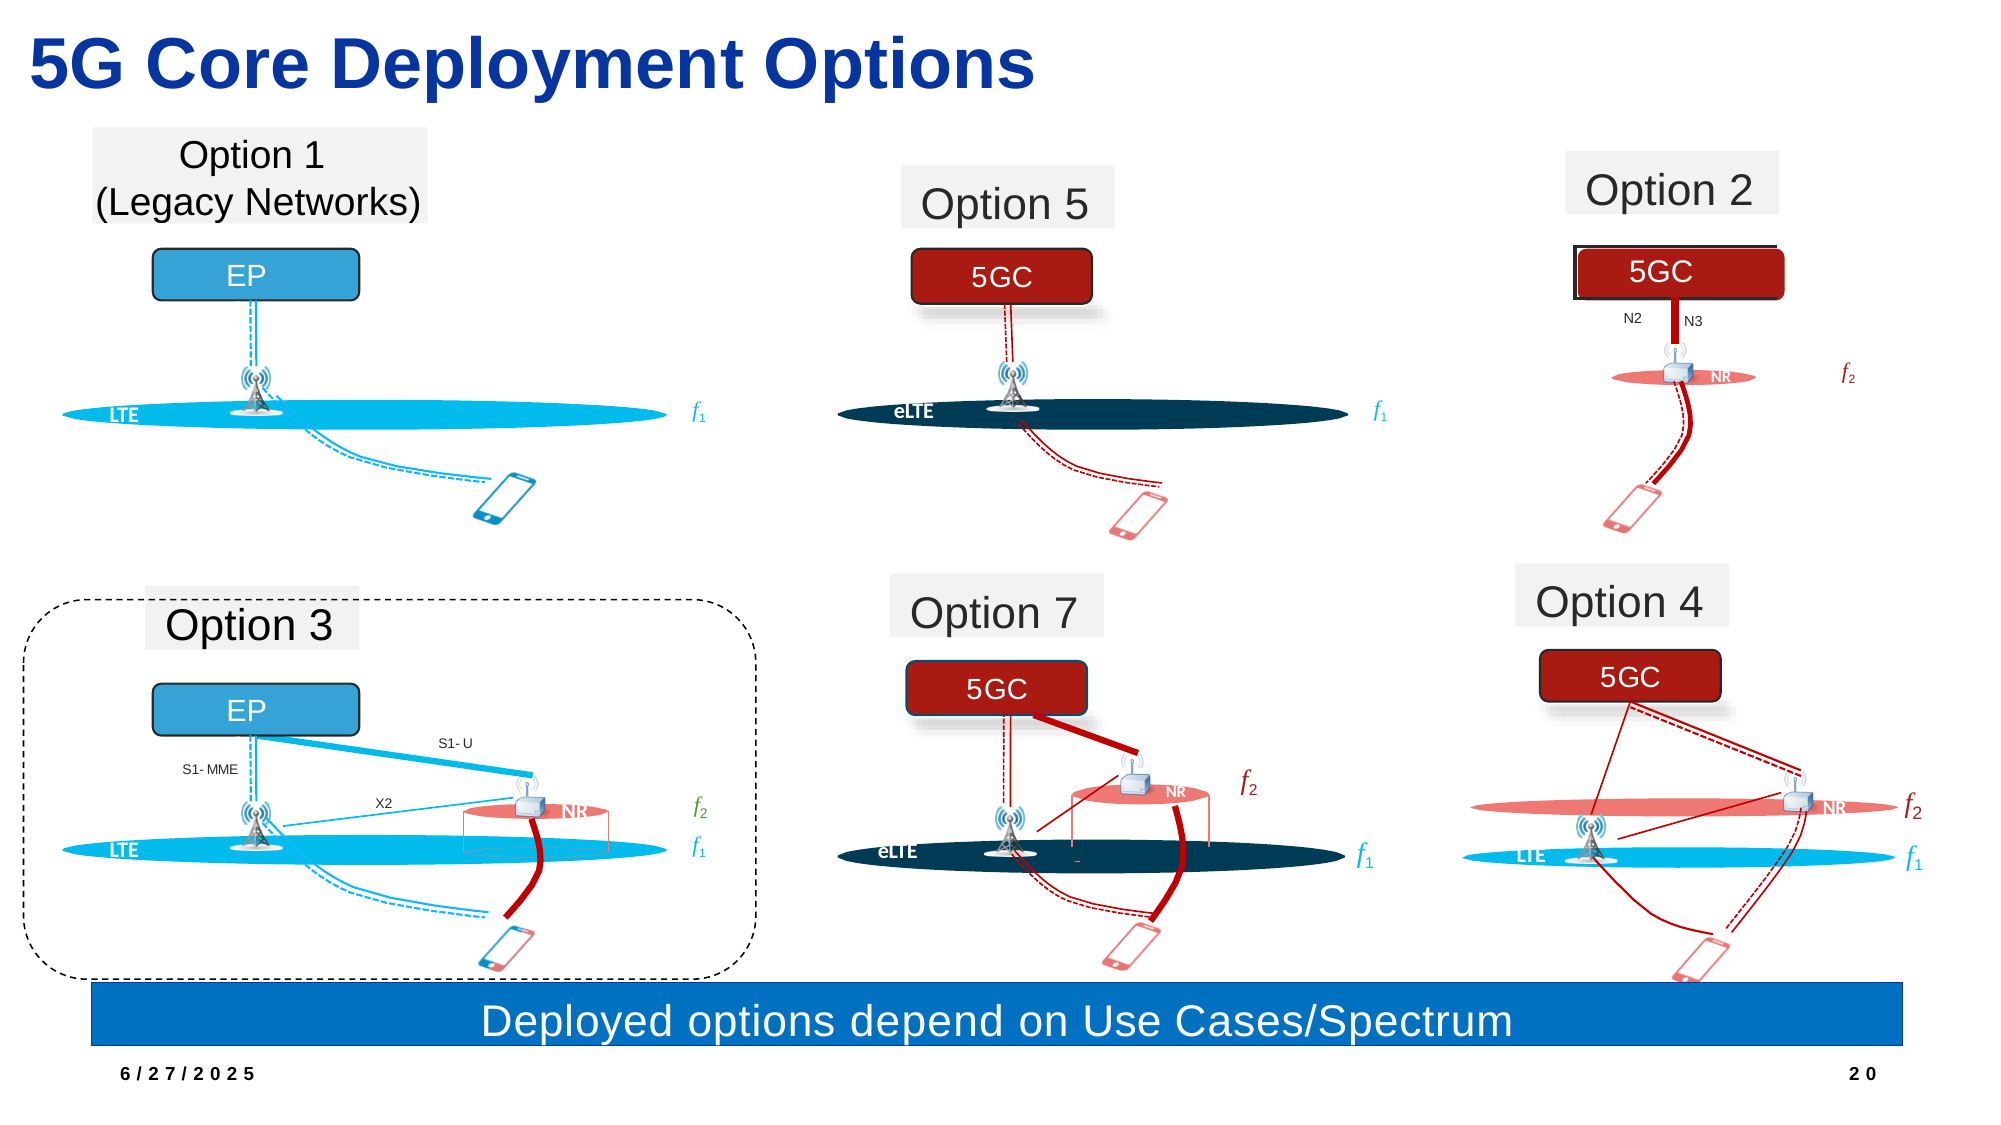

5G Core Deployment Options
Option 1  (Legacy Networks)
Option 2
Option 5
| 5GC |  |
| --- | --- |
| N2 | N3 |

EPC
5GC

f2
NR

f1
f1
eLTE
LTE

Option 4
Option 7
Option 3

5GC

5GC

EPC

S1-U

S1-MME
f2

NR
f
f
X2
NR
NR

2
2
f1
f1
LTE
eLTE

f1
LTE

Deployed options depend on Use Cases/Spectrum
6/27/2025
20